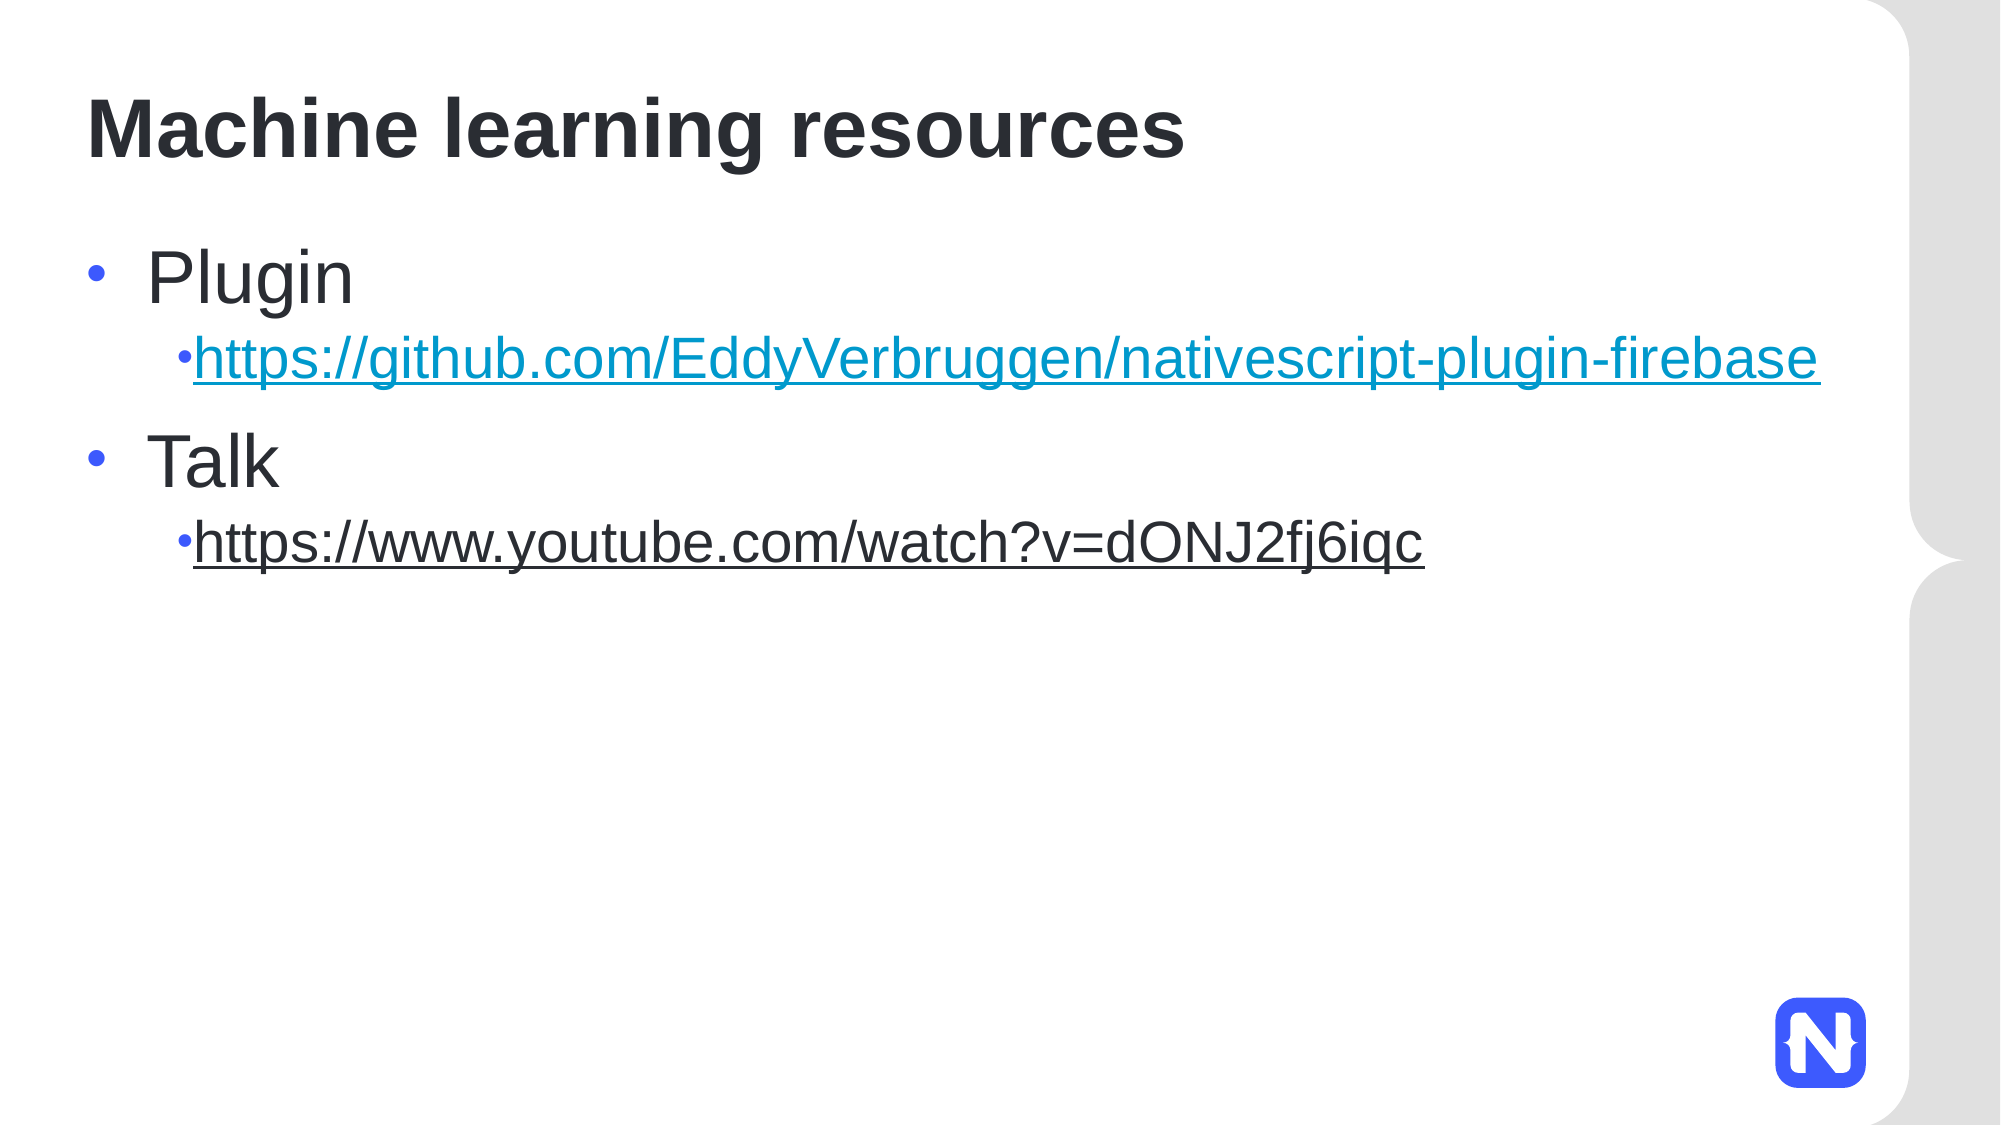

# Machine learning resources
Plugin
https://github.com/EddyVerbruggen/nativescript-plugin-firebase
Talk
https://www.youtube.com/watch?v=dONJ2fj6iqc